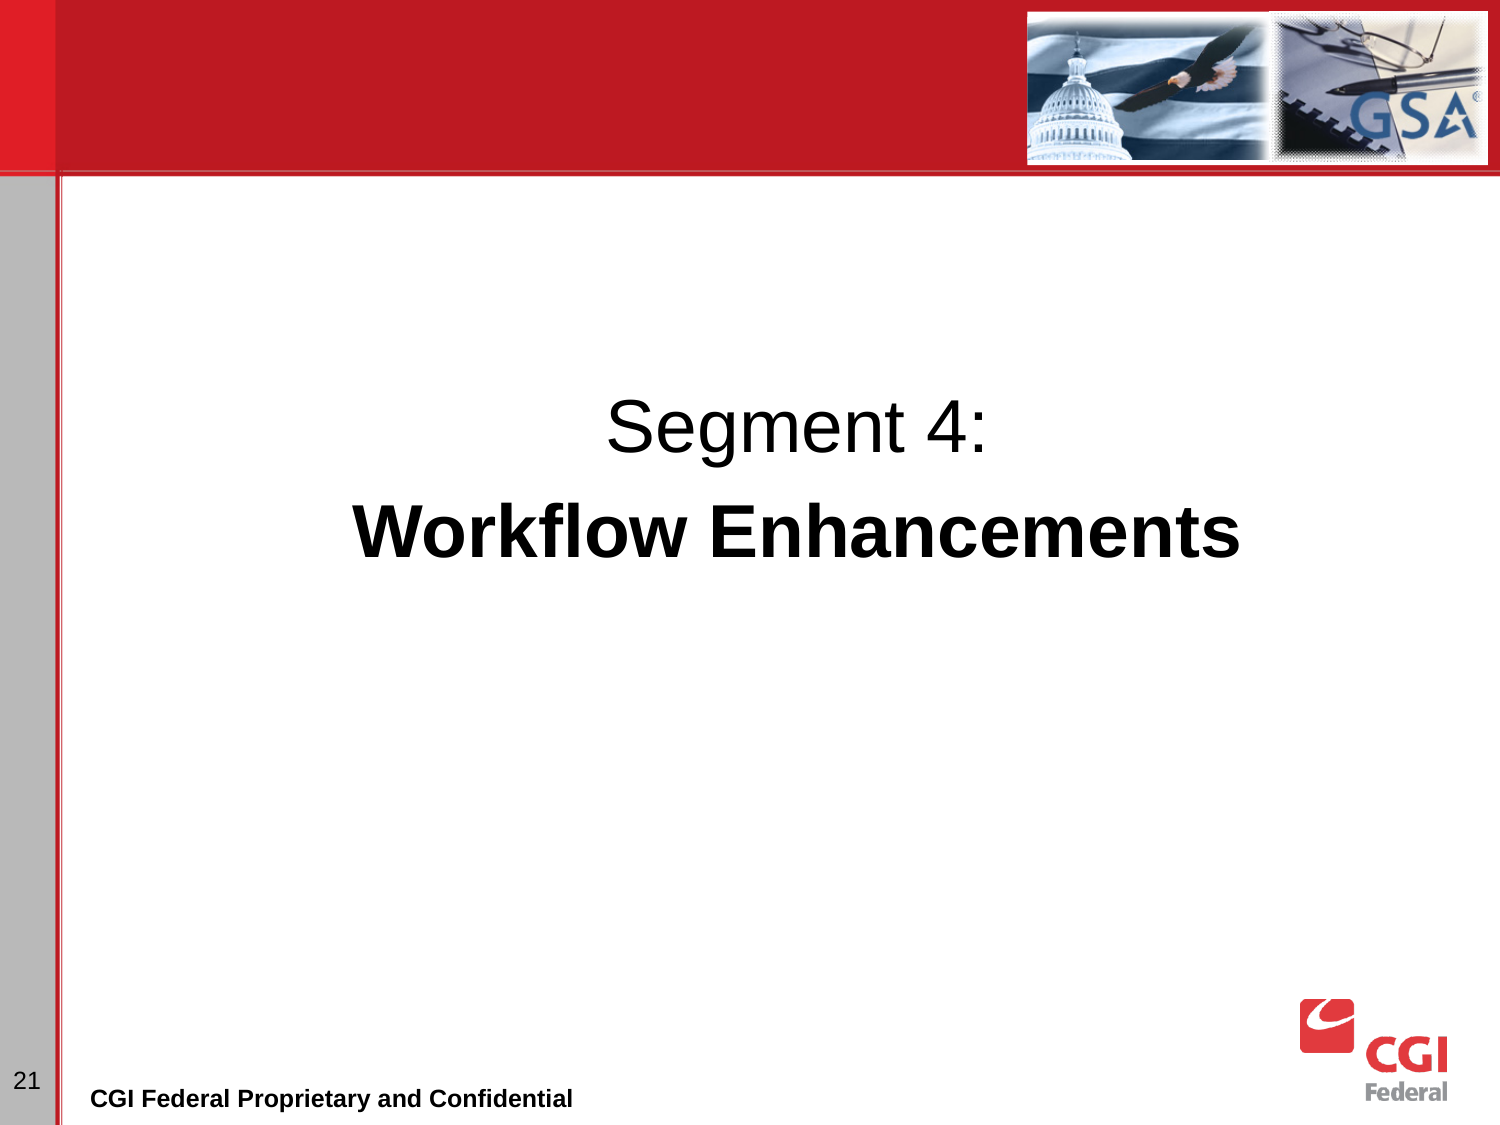

#
Segment 4:
Workflow Enhancements

21
CGI Federal Proprietary and Confidential